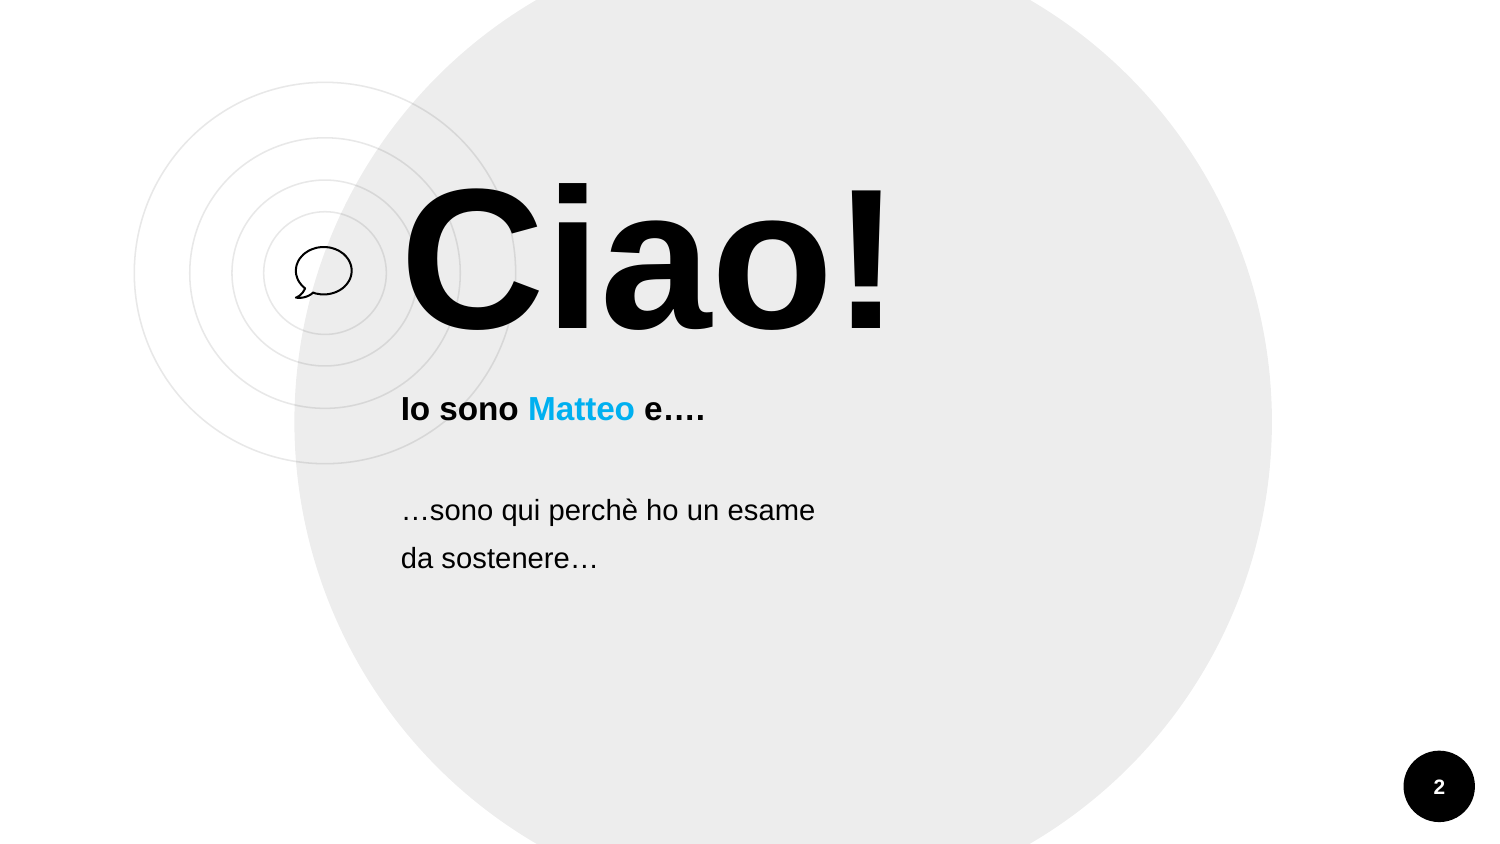

Ciao!

Io sono Matteo e….

…sono qui perchè ho un esame
da sostenere…
2